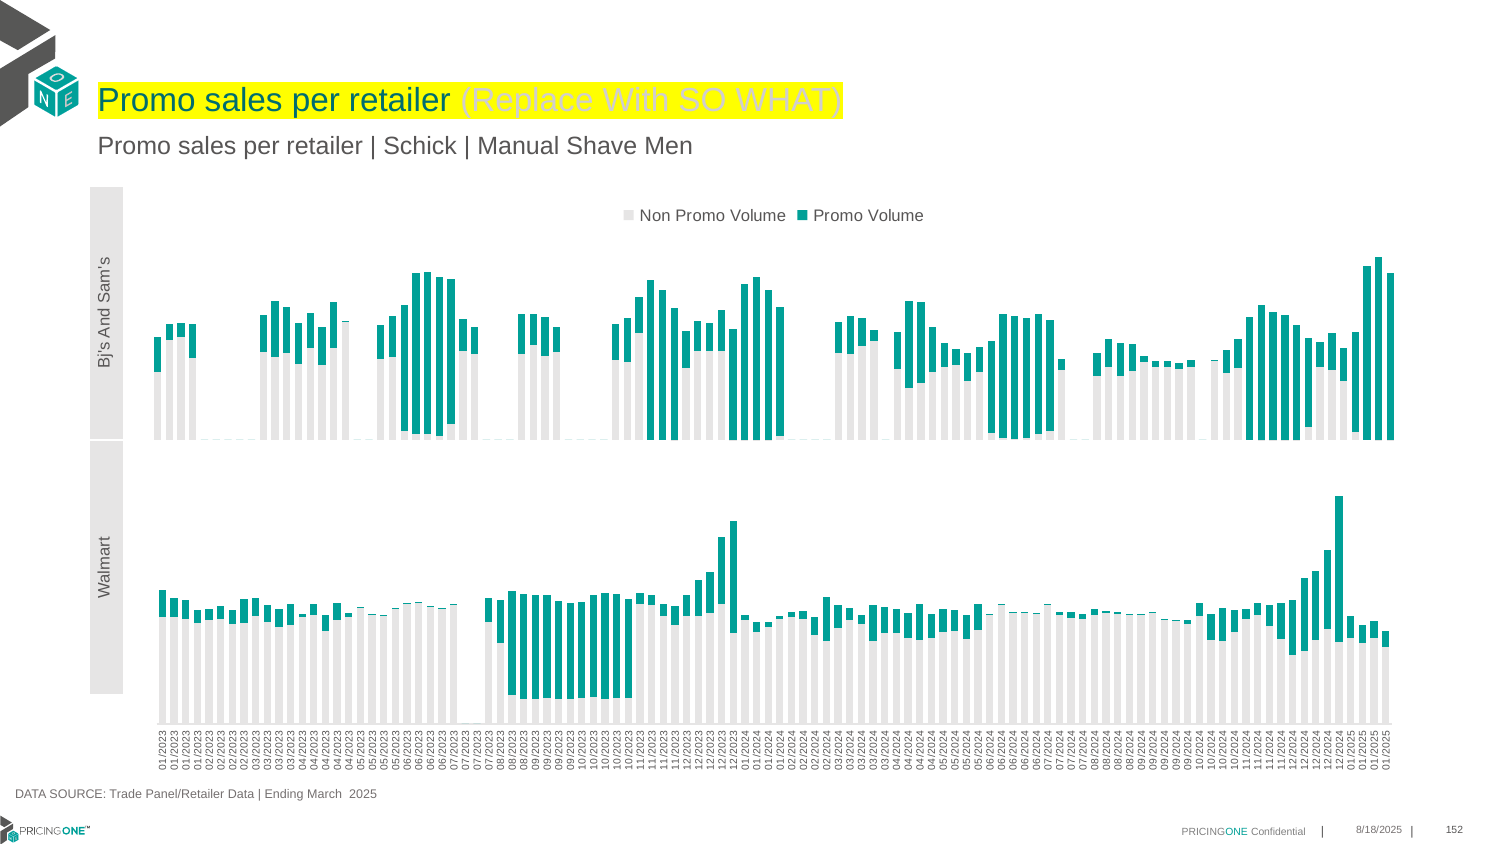

# Promo sales per retailer (Replace With SO WHAT)
Promo sales per retailer | Schick | Manual Shave Men
| Bj's And Sam's |
| --- |
| Walmart |

### Chart

| Category | Non Promo Volume | Promo Volume |
|---|---|---|
| 44934 | 156680.0 | 82385.0 |
| 44941 | 232060.0 | 37785.0 |
| 44948 | 238860.0 | 32565.0 |
| 44955 | 189020.0 | 80990.0 |
| 44962 | 0.0 | 0.0 |
| 44969 | 0.0 | 0.0 |
| 44976 | 0.0 | 0.0 |
| 44983 | 0.0 | 0.0 |
| 44990 | 0.0 | 0.0 |
| 44997 | 205060.0 | 85445.0 |
| 45004 | 191945.0 | 131080.0 |
| 45011 | 201600.0 | 106425.0 |
| 45018 | 176060.0 | 94670.0 |
| 45025 | 213540.0 | 81835.0 |
| 45032 | 173500.0 | 89265.0 |
| 45039 | 212560.0 | 107720.0 |
| 45046 | 273145.0 | 2820.0 |
| 45053 | 0.0 | 0.0 |
| 45060 | 0.0 | 0.0 |
| 45067 | 188080.0 | 78975.0 |
| 45074 | 192880.0 | 94165.0 |
| 45081 | 20960.0 | 293260.0 |
| 45088 | 12760.0 | 374525.0 |
| 45095 | 14740.0 | 375095.0 |
| 45102 | 9060.0 | 369045.0 |
| 45109 | 36440.0 | 337830.0 |
| 45116 | 205220.0 | 74925.0 |
| 45123 | 200100.0 | 61380.0 |
| 45130 | 0.0 | 0.0 |
| 45151 | 0.0 | 0.0 |
| 45158 | 0.0 | 0.0 |
| 45165 | 199540.0 | 92610.0 |
| 45172 | 221300.0 | 70190.0 |
| 45179 | 194440.0 | 90505.0 |
| 45186 | 203620.0 | 59355.0 |
| 45193 | 0.0 | 0.0 |
| 45200 | 0.0 | 0.0 |
| 45207 | 0.0 | 0.0 |
| 45214 | 0.0 | 0.0 |
| 45221 | 186640.0 | 81380.0 |
| 45228 | 180980.0 | 101315.0 |
| 45235 | 248520.0 | 82960.0 |
| 45242 | 0.0 | 370715.0 |
| 45249 | 0.0 | 347800.0 |
| 45256 | 320.0 | 306190.0 |
| 45263 | 166900.0 | 87065.0 |
| 45270 | 205340.0 | 69520.0 |
| 45277 | 205760.0 | 65215.0 |
| 45284 | 205740.0 | 95400.0 |
| 45291 | 780.0 | 256870.0 |
| 45298 | 120.0 | 362385.0 |
| 45305 | 60.0 | 379230.0 |
| 45312 | 125.0 | 348940.0 |
| 45319 | 9080.0 | 300020.0 |
| 45326 | 0.0 | 0.0 |
| 45333 | 0.0 | 0.0 |
| 45340 | 0.0 | 0.0 |
| 45347 | 0.0 | 0.0 |
| 45354 | 202860.0 | 69880.0 |
| 45361 | 198540.0 | 90165.0 |
| 45368 | 216920.0 | 65135.0 |
| 45375 | 229880.0 | 24340.0 |
| 45382 | 0.0 | 0.0 |
| 45389 | 164320.0 | 86355.0 |
| 45396 | 120800.0 | 200865.0 |
| 45403 | 131820.0 | 188060.0 |
| 45410 | 157060.0 | 104420.0 |
| 45417 | 169650.0 | 54460.0 |
| 45424 | 173060.0 | 37460.0 |
| 45431 | 137660.0 | 63420.0 |
| 45438 | 158280.0 | 56845.0 |
| 45445 | 16600.0 | 213695.0 |
| 45452 | 3440.0 | 288120.0 |
| 45459 | 2560.0 | 286380.0 |
| 45466 | 3640.0 | 280440.0 |
| 45473 | 14530.0 | 278160.0 |
| 45480 | 20560.0 | 257200.0 |
| 45487 | 161840.0 | 26580.0 |
| 45494 | 0.0 | 0.0 |
| 45501 | 0.0 | 0.0 |
| 45508 | 148260.0 | 53250.0 |
| 45515 | 168920.0 | 66225.0 |
| 45522 | 148060.0 | 77510.0 |
| 45529 | 158980.0 | 63095.0 |
| 45536 | 180370.0 | 13520.0 |
| 45543 | 169620.0 | 14580.0 |
| 45550 | 169590.0 | 13440.0 |
| 45557 | 164760.0 | 14500.0 |
| 45564 | 170300.0 | 15360.0 |
| 45571 | 0.0 | 0.0 |
| 45578 | 185160.0 | 910.0 |
| 45585 | 154620.0 | 53165.0 |
| 45592 | 166860.0 | 68325.0 |
| 45599 | 0.0 | 285865.0 |
| 45606 | 175.0 | 313980.0 |
| 45613 | 500.0 | 296770.0 |
| 45620 | 20.0 | 289345.0 |
| 45627 | 40.0 | 266660.0 |
| 45634 | 30580.0 | 205270.0 |
| 45641 | 169160.0 | 58285.0 |
| 45648 | 163120.0 | 84160.0 |
| 45655 | 137480.0 | 76150.0 |
| 45662 | 17980.0 | 232055.0 |
| 45669 | 0.0 | 404220.0 |
| 45676 | 140.0 | 424980.0 |
| 45683 | 180.0 | 386300.0 |

### Chart

| Category | Non Promo Volume | Promo Volume |
|---|---|---|
| 44934 | 445911.0 | 112185.0 |
| 44941 | 441986.0 | 80746.0 |
| 44948 | 434209.0 | 82014.0 |
| 44955 | 417587.0 | 54784.0 |
| 44962 | 431550.0 | 44745.0 |
| 44969 | 434905.0 | 53000.0 |
| 44976 | 416163.0 | 58130.0 |
| 44983 | 419733.0 | 99523.0 |
| 44990 | 449014.0 | 75798.0 |
| 44997 | 423226.0 | 70561.0 |
| 45004 | 404552.0 | 74615.0 |
| 45011 | 411834.0 | 85430.0 |
| 45018 | 442767.0 | 14154.0 |
| 45025 | 451584.0 | 48383.0 |
| 45032 | 385808.0 | 67934.0 |
| 45039 | 432512.0 | 68705.0 |
| 45046 | 442302.0 | 18432.0 |
| 45053 | 481458.0 | 5089.0 |
| 45060 | 452303.0 | 3401.0 |
| 45067 | 448738.0 | 2687.0 |
| 45074 | 478601.0 | 3307.0 |
| 45081 | 497958.0 | 2430.0 |
| 45088 | 506192.0 | 1991.0 |
| 45095 | 489588.0 | 1280.0 |
| 45102 | 477075.0 | 2517.0 |
| 45109 | 493300.0 | 3188.0 |
| 45116 | 0.0 | 0.0 |
| 45123 | 0.0 | 0.0 |
| 45130 | 424994.0 | 96121.0 |
| 45151 | 335267.0 | 180545.0 |
| 45158 | 119831.0 | 430466.0 |
| 45165 | 101776.0 | 436791.0 |
| 45172 | 100955.0 | 436720.0 |
| 45179 | 107664.0 | 429262.0 |
| 45186 | 104514.0 | 407708.0 |
| 45193 | 104757.0 | 397811.0 |
| 45200 | 107169.0 | 398843.0 |
| 45207 | 112322.0 | 424494.0 |
| 45214 | 104298.0 | 439975.0 |
| 45221 | 106578.0 | 433388.0 |
| 45228 | 108810.0 | 411825.0 |
| 45235 | 496957.0 | 45306.0 |
| 45242 | 493344.0 | 41643.0 |
| 45249 | 448622.0 | 51449.0 |
| 45256 | 410695.0 | 78405.0 |
| 45263 | 447917.0 | 89743.0 |
| 45270 | 448781.0 | 147124.0 |
| 45277 | 458663.0 | 171099.0 |
| 45284 | 497972.0 | 277219.0 |
| 45291 | 378868.0 | 464196.0 |
| 45298 | 432353.0 | 20536.0 |
| 45305 | 382225.0 | 41234.0 |
| 45312 | 402282.0 | 21881.0 |
| 45319 | 437517.0 | 10193.0 |
| 45326 | 445335.0 | 20994.0 |
| 45333 | 435631.0 | 35115.0 |
| 45340 | 369806.0 | 72353.0 |
| 45347 | 344945.0 | 180969.0 |
| 45354 | 400043.0 | 94740.0 |
| 45361 | 431297.0 | 50797.0 |
| 45368 | 413478.0 | 39350.0 |
| 45375 | 343873.0 | 150015.0 |
| 45382 | 378174.0 | 106043.0 |
| 45389 | 376893.0 | 98612.0 |
| 45396 | 357433.0 | 103937.0 |
| 45403 | 350317.0 | 147112.0 |
| 45410 | 358281.0 | 96489.0 |
| 45417 | 380698.0 | 98639.0 |
| 45424 | 383622.0 | 88122.0 |
| 45431 | 354303.0 | 97597.0 |
| 45438 | 389481.0 | 108552.0 |
| 45445 | 457501.0 | 1054.0 |
| 45452 | 496494.0 | 1382.0 |
| 45459 | 461475.0 | 1408.0 |
| 45466 | 462595.0 | 2426.0 |
| 45473 | 460993.0 | 892.0 |
| 45480 | 497335.0 | 1976.0 |
| 45487 | 450335.0 | 12789.0 |
| 45494 | 440143.0 | 23135.0 |
| 45501 | 433984.0 | 23432.0 |
| 45508 | 454347.0 | 21758.0 |
| 45515 | 461380.0 | 6942.0 |
| 45522 | 457336.0 | 6490.0 |
| 45529 | 453474.0 | 1049.0 |
| 45536 | 450995.0 | 4642.0 |
| 45543 | 462887.0 | 1129.0 |
| 45550 | 432403.0 | 1461.0 |
| 45557 | 432241.0 | 1183.0 |
| 45564 | 413369.0 | 17267.0 |
| 45571 | 448846.0 | 52293.0 |
| 45578 | 347986.0 | 109867.0 |
| 45585 | 342606.0 | 141039.0 |
| 45592 | 380482.0 | 91789.0 |
| 45599 | 436493.0 | 40955.0 |
| 45606 | 450671.0 | 52248.0 |
| 45613 | 408268.0 | 87200.0 |
| 45620 | 353256.0 | 149154.0 |
| 45627 | 287669.0 | 226282.0 |
| 45634 | 302999.0 | 304207.0 |
| 45641 | 346731.0 | 288847.0 |
| 45648 | 395528.0 | 325240.0 |
| 45655 | 339216.0 | 609797.0 |
| 45662 | 357984.0 | 91949.0 |
| 45669 | 337329.0 | 75389.0 |
| 45676 | 355256.0 | 72443.0 |
| 45683 | 319339.0 | 65035.0 |
DATA SOURCE: Trade Panel/Retailer Data | Ending March  2025

8/18/2025
152